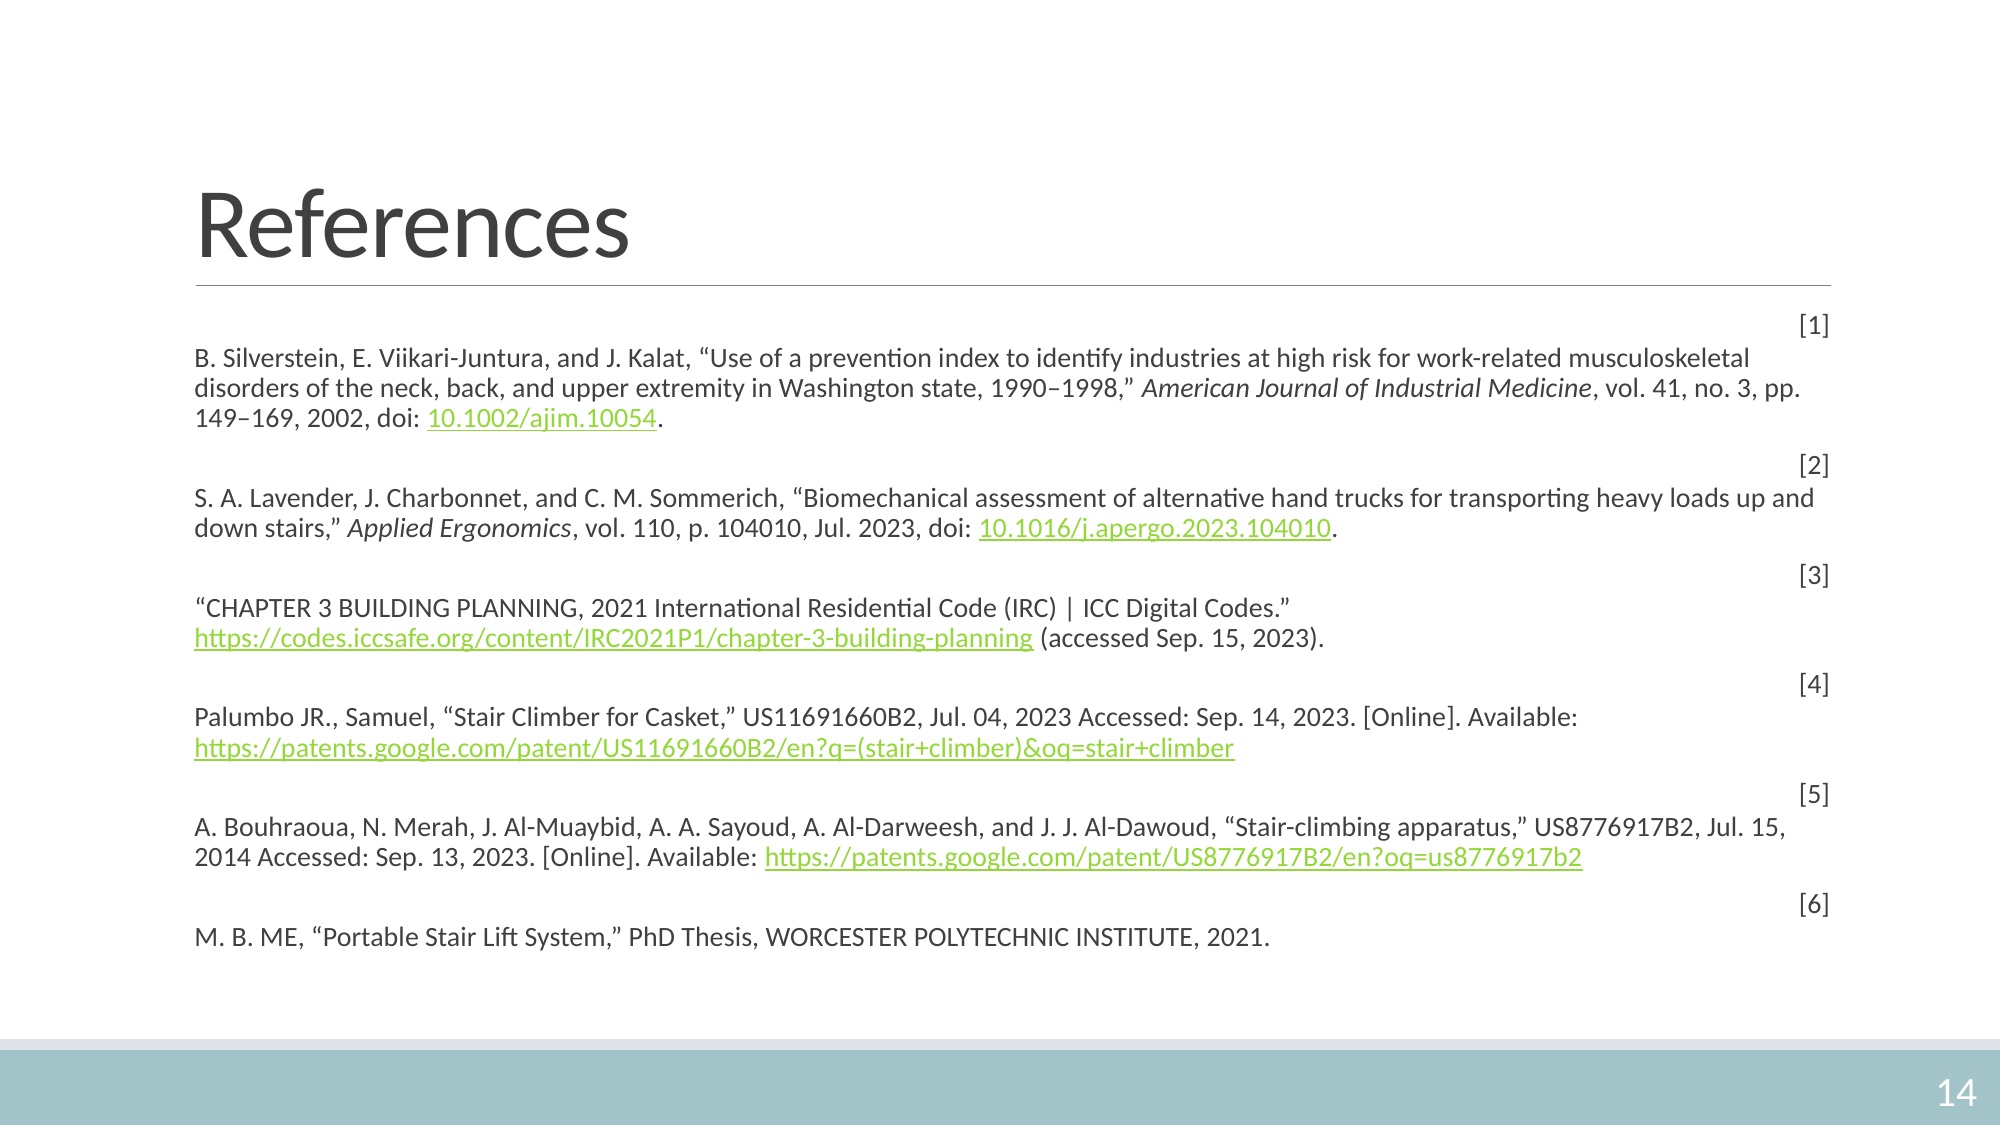

# References
[1]
B. Silverstein, E. Viikari-Juntura, and J. Kalat, “Use of a prevention index to identify industries at high risk for work-related musculoskeletal disorders of the neck, back, and upper extremity in Washington state, 1990–1998,” American Journal of Industrial Medicine, vol. 41, no. 3, pp. 149–169, 2002, doi: 10.1002/ajim.10054.
[2]
S. A. Lavender, J. Charbonnet, and C. M. Sommerich, “Biomechanical assessment of alternative hand trucks for transporting heavy loads up and down stairs,” Applied Ergonomics, vol. 110, p. 104010, Jul. 2023, doi: 10.1016/j.apergo.2023.104010.
[3]
“CHAPTER 3 BUILDING PLANNING, 2021 International Residential Code (IRC) | ICC Digital Codes.” https://codes.iccsafe.org/content/IRC2021P1/chapter-3-building-planning (accessed Sep. 15, 2023).
[4]
Palumbo JR., Samuel, “Stair Climber for Casket,” US11691660B2, Jul. 04, 2023 Accessed: Sep. 14, 2023. [Online]. Available: https://patents.google.com/patent/US11691660B2/en?q=(stair+climber)&oq=stair+climber
[5]
A. Bouhraoua, N. Merah, J. Al-Muaybid, A. A. Sayoud, A. Al-Darweesh, and J. J. Al-Dawoud, “Stair-climbing apparatus,” US8776917B2, Jul. 15, 2014 Accessed: Sep. 13, 2023. [Online]. Available: https://patents.google.com/patent/US8776917B2/en?oq=us8776917b2
[6]
M. B. ME, “Portable Stair Lift System,” PhD Thesis, WORCESTER POLYTECHNIC INSTITUTE, 2021.

14